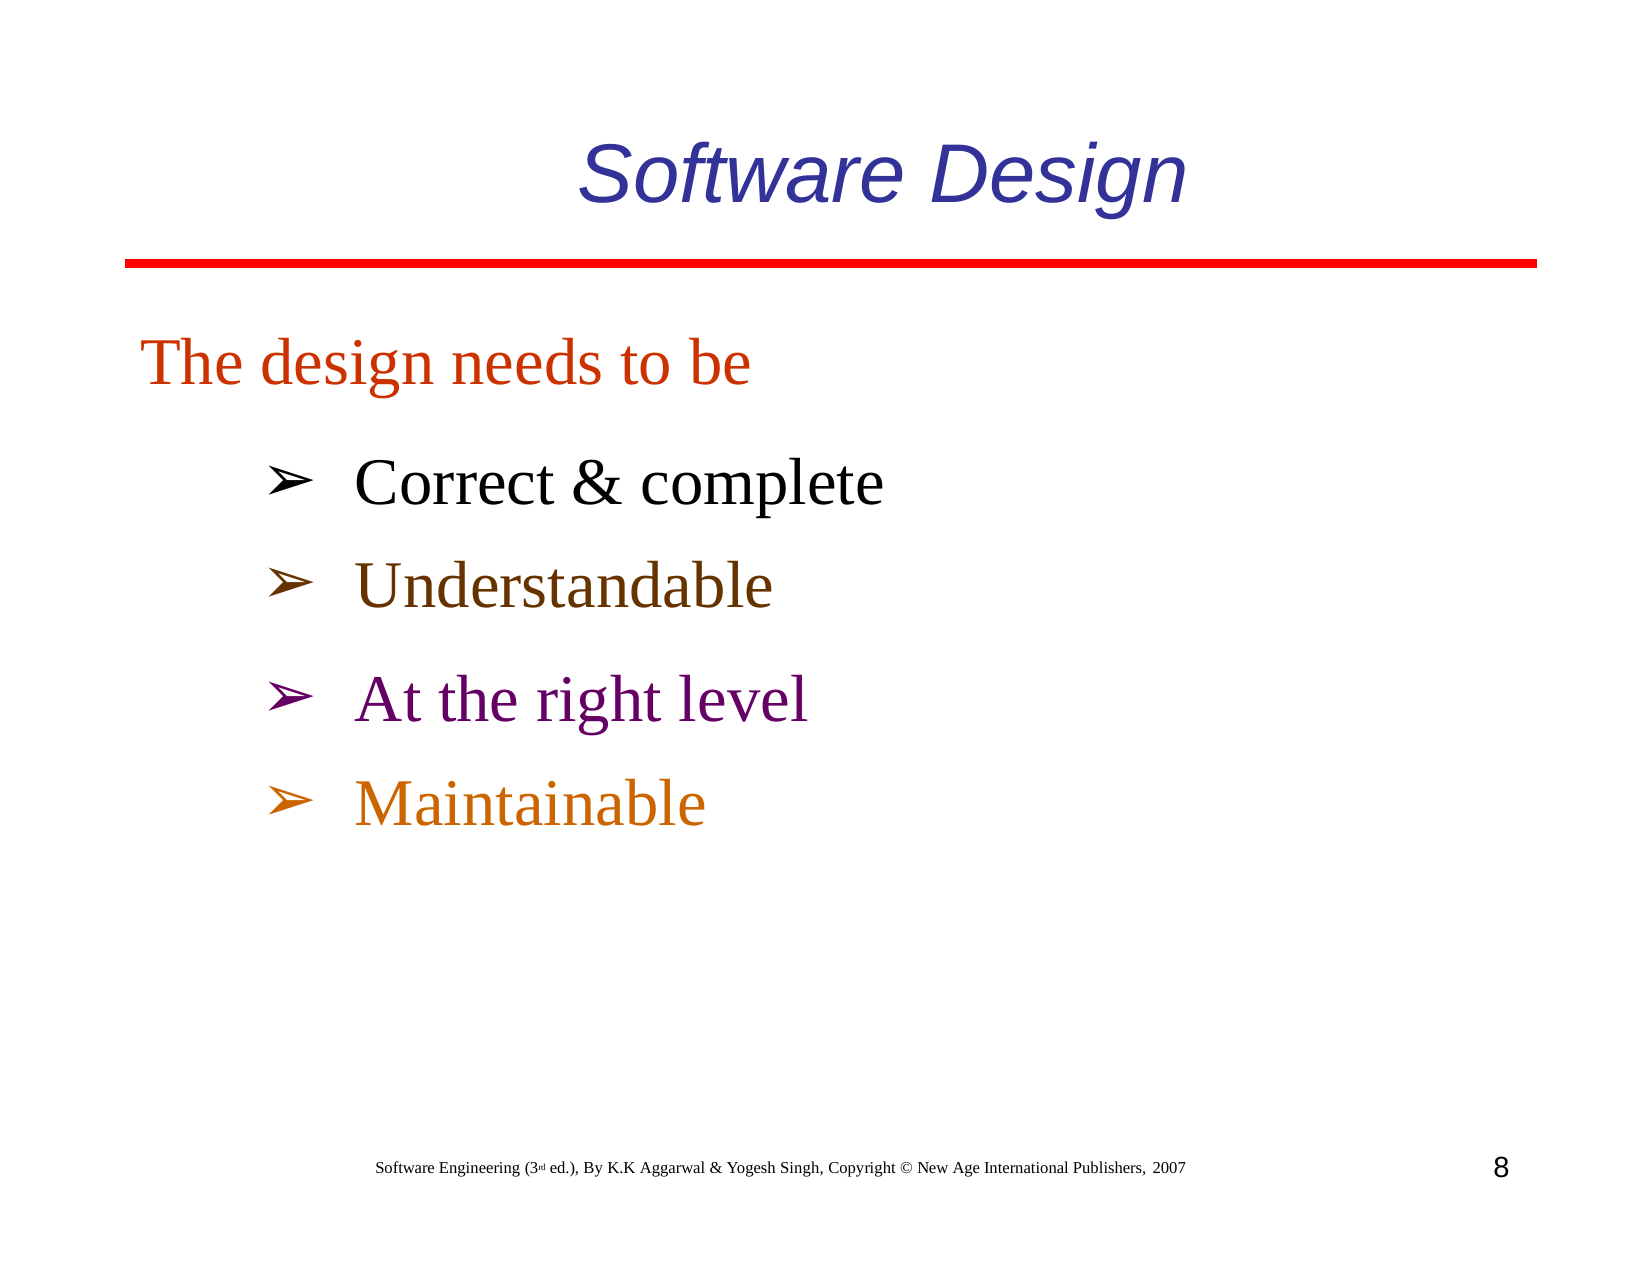

# Software Design

The design needs to be
Correct & complete
Understandable
At the right level
Maintainable
8
Software Engineering (3rd  ed.), By K.K Aggarwal & Yogesh Singh, Copyright © New Age International Publishers, 2007